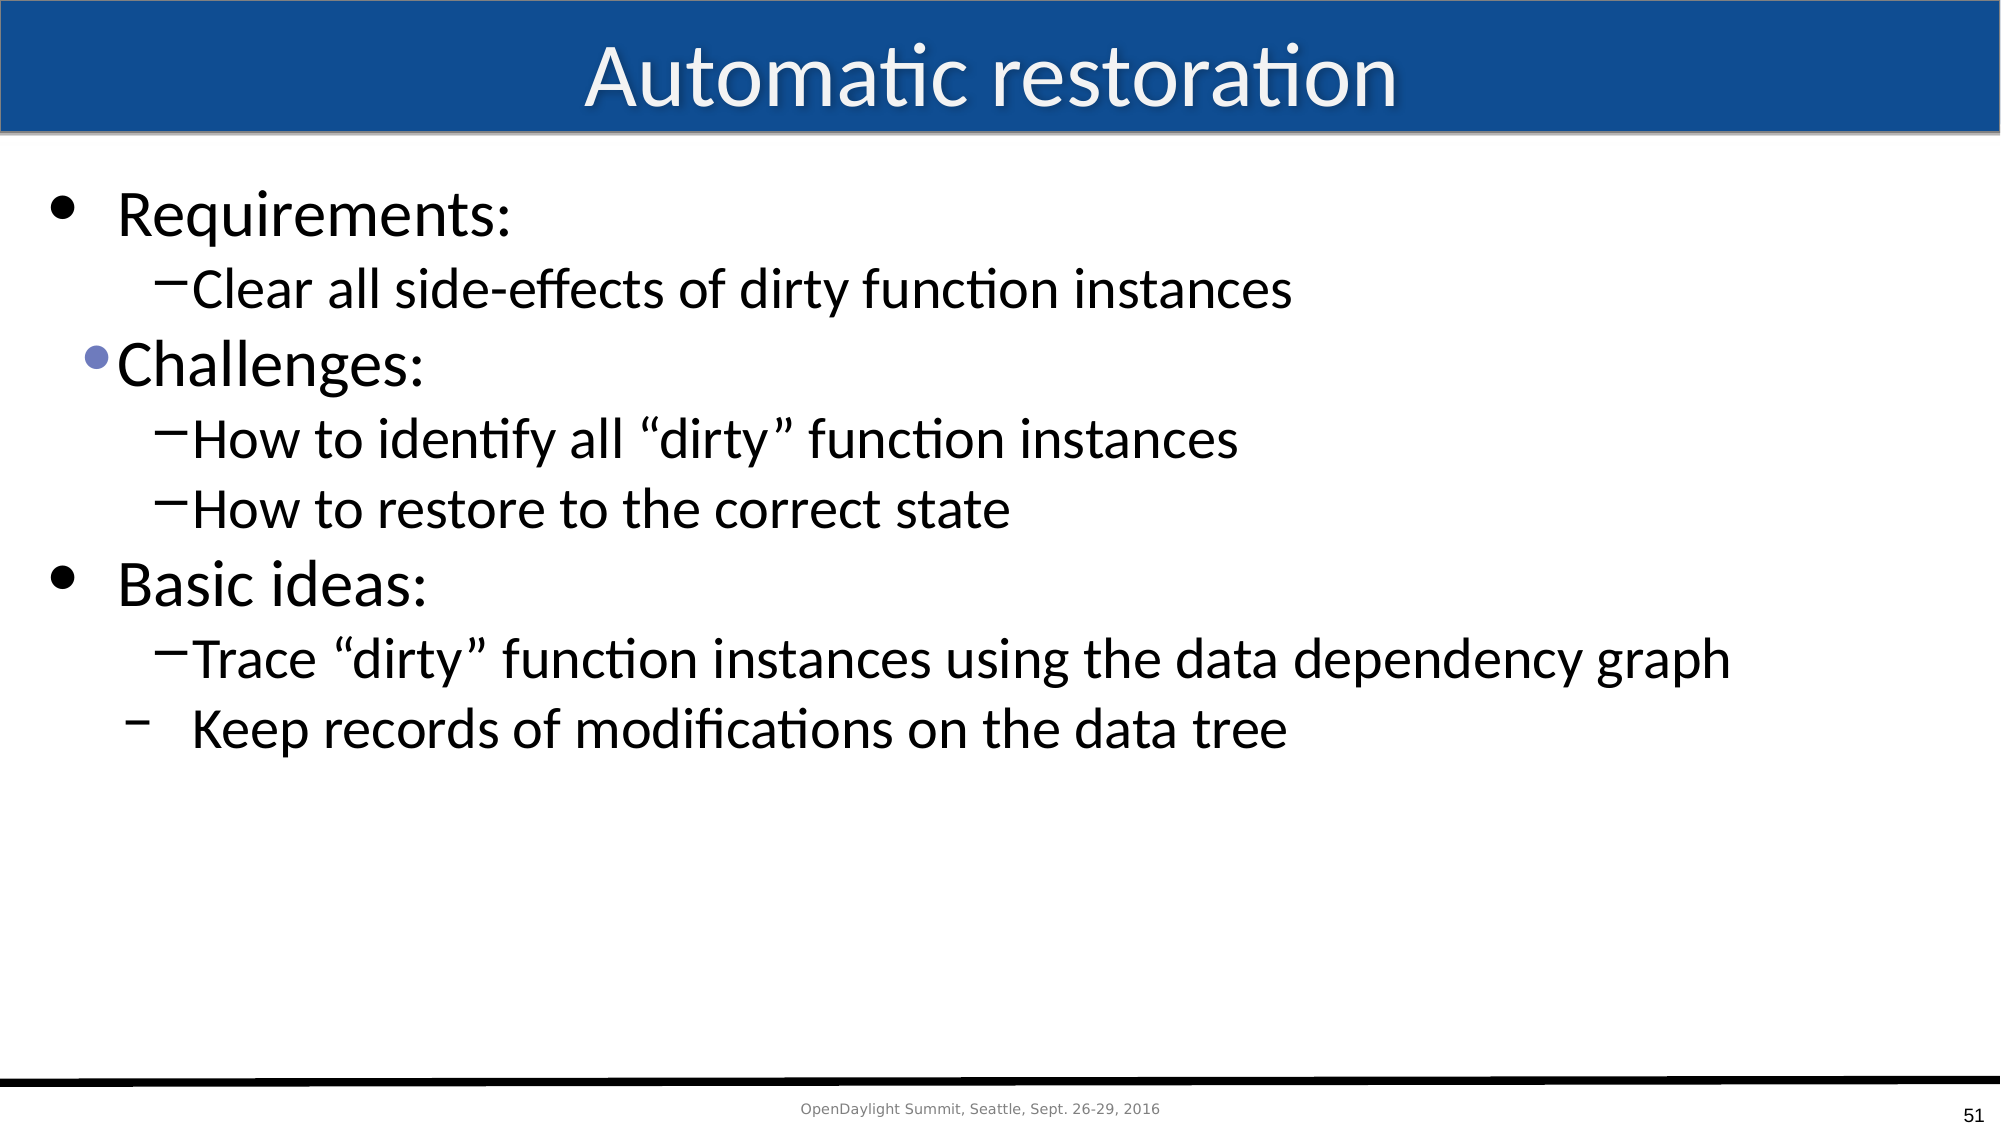

# Automatic restoration
Requirements:
Clear all side-effects of dirty function instances
Challenges:
How to identify all “dirty” function instances
How to restore to the correct state
Basic ideas:
Trace “dirty” function instances using the data dependency graph
Keep records of modifications on the data tree

51